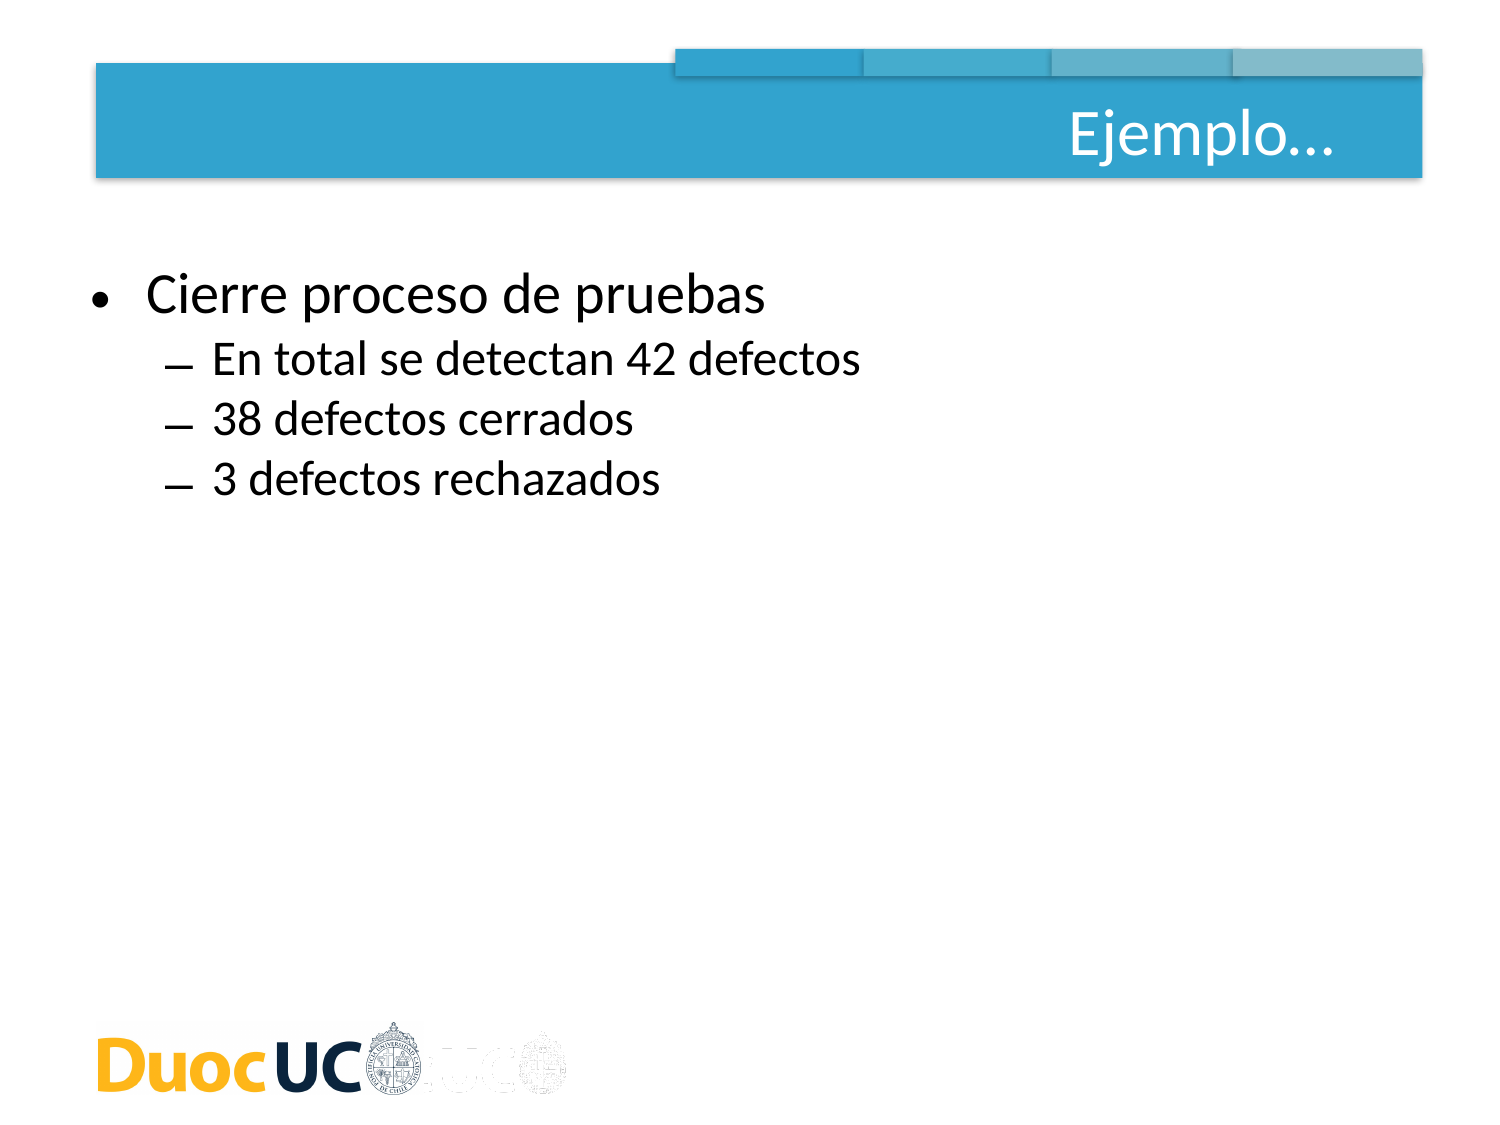

Ejemplo…
Cierre proceso de pruebas
En total se detectan 42 defectos
38 defectos cerrados
3 defectos rechazados